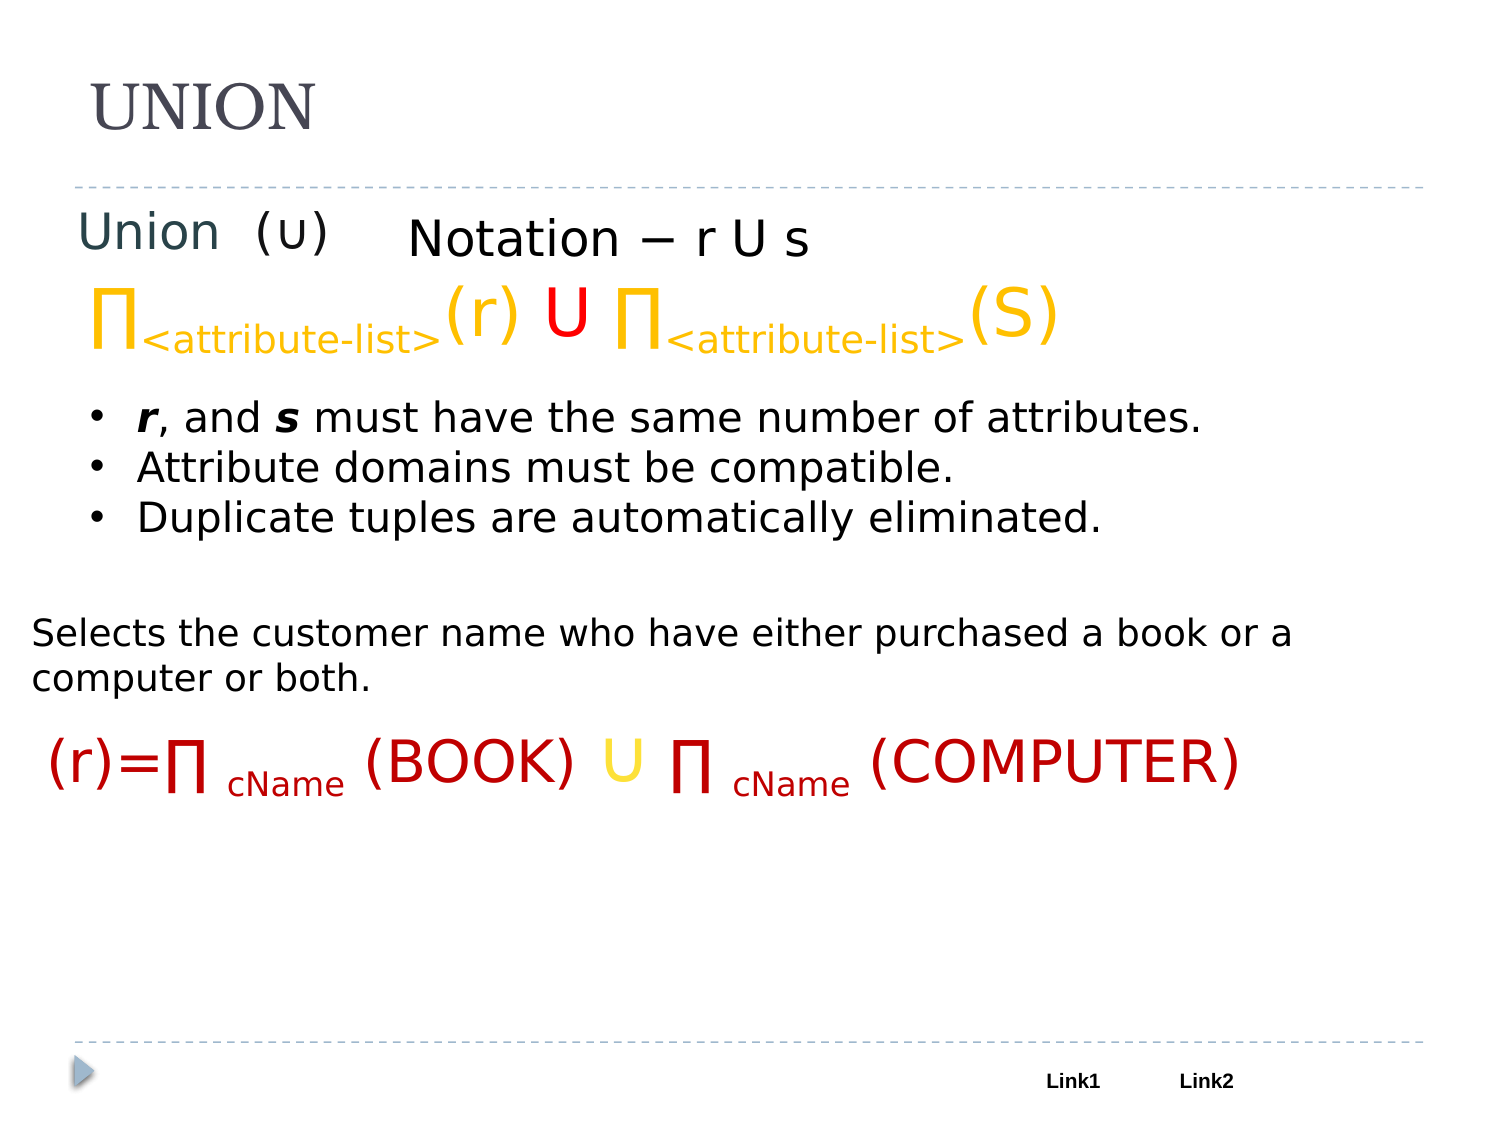

UNION
Union
(∪)
Notation − r U s
∏<attribute-list>(r) U ∏<attribute-list>(S)
r, and s must have the same number of attributes.
Attribute domains must be compatible.
Duplicate tuples are automatically eliminated.
Selects the customer name who have either purchased a book or a computer or both.
(r)=∏ cName (BOOK) ∪ ∏ cName (COMPUTER)